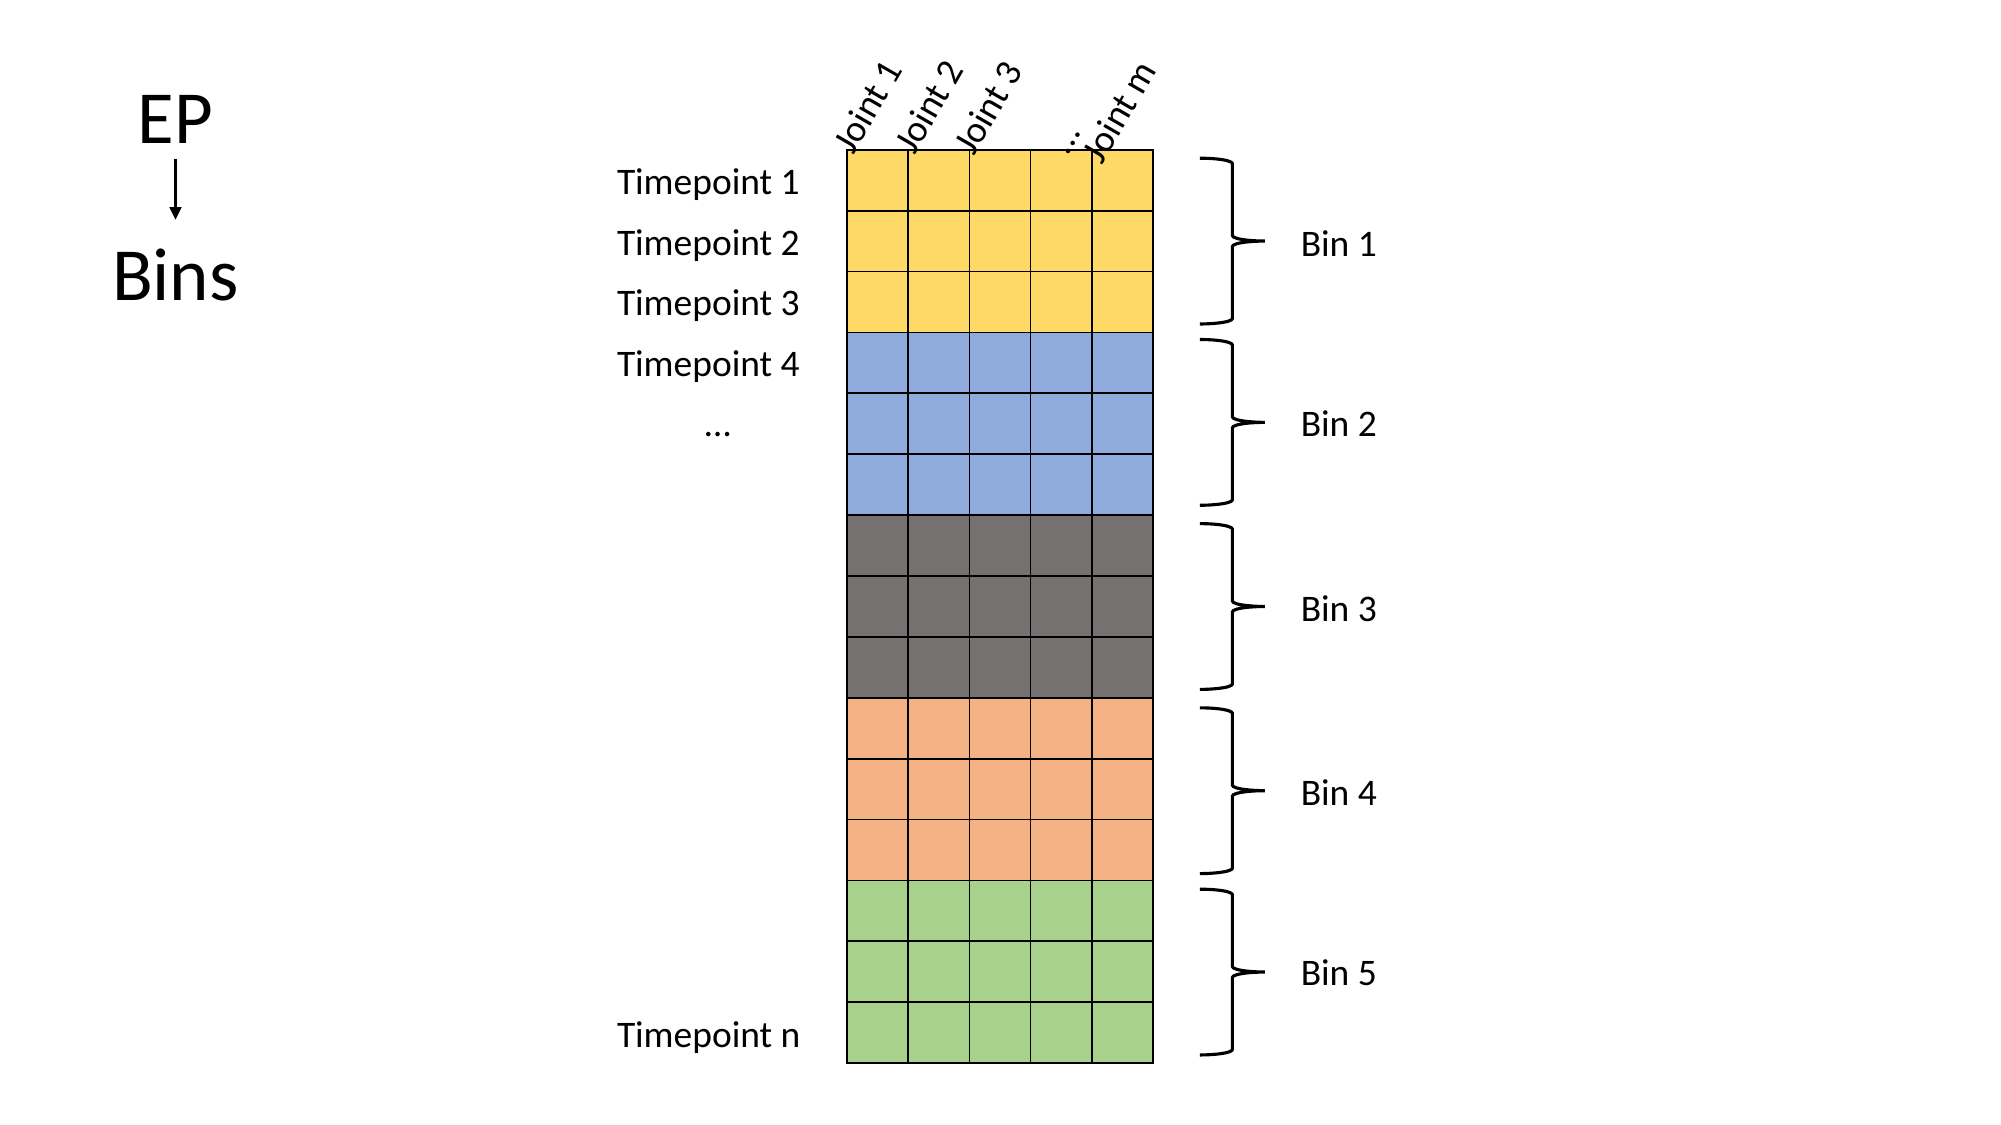

Joint 2
…
Joint 1
Joint 3
Joint m
EP
Timepoint 1
|  |  |  |  |  |
| --- | --- | --- | --- | --- |
|  |  |  |  |  |
|  |  |  |  |  |
|  |  |  |  |  |
|  |  |  |  |  |
|  |  |  |  |  |
|  |  |  |  |  |
|  |  |  |  |  |
|  |  |  |  |  |
|  |  |  |  |  |
|  |  |  |  |  |
|  |  |  |  |  |
|  |  |  |  |  |
|  |  |  |  |  |
|  |  |  |  |  |

Timepoint 2
Bin 1
Bins
Timepoint 3
Timepoint 4

Bin 2
…

Bin 3

Bin 4

Bin 5
Timepoint n